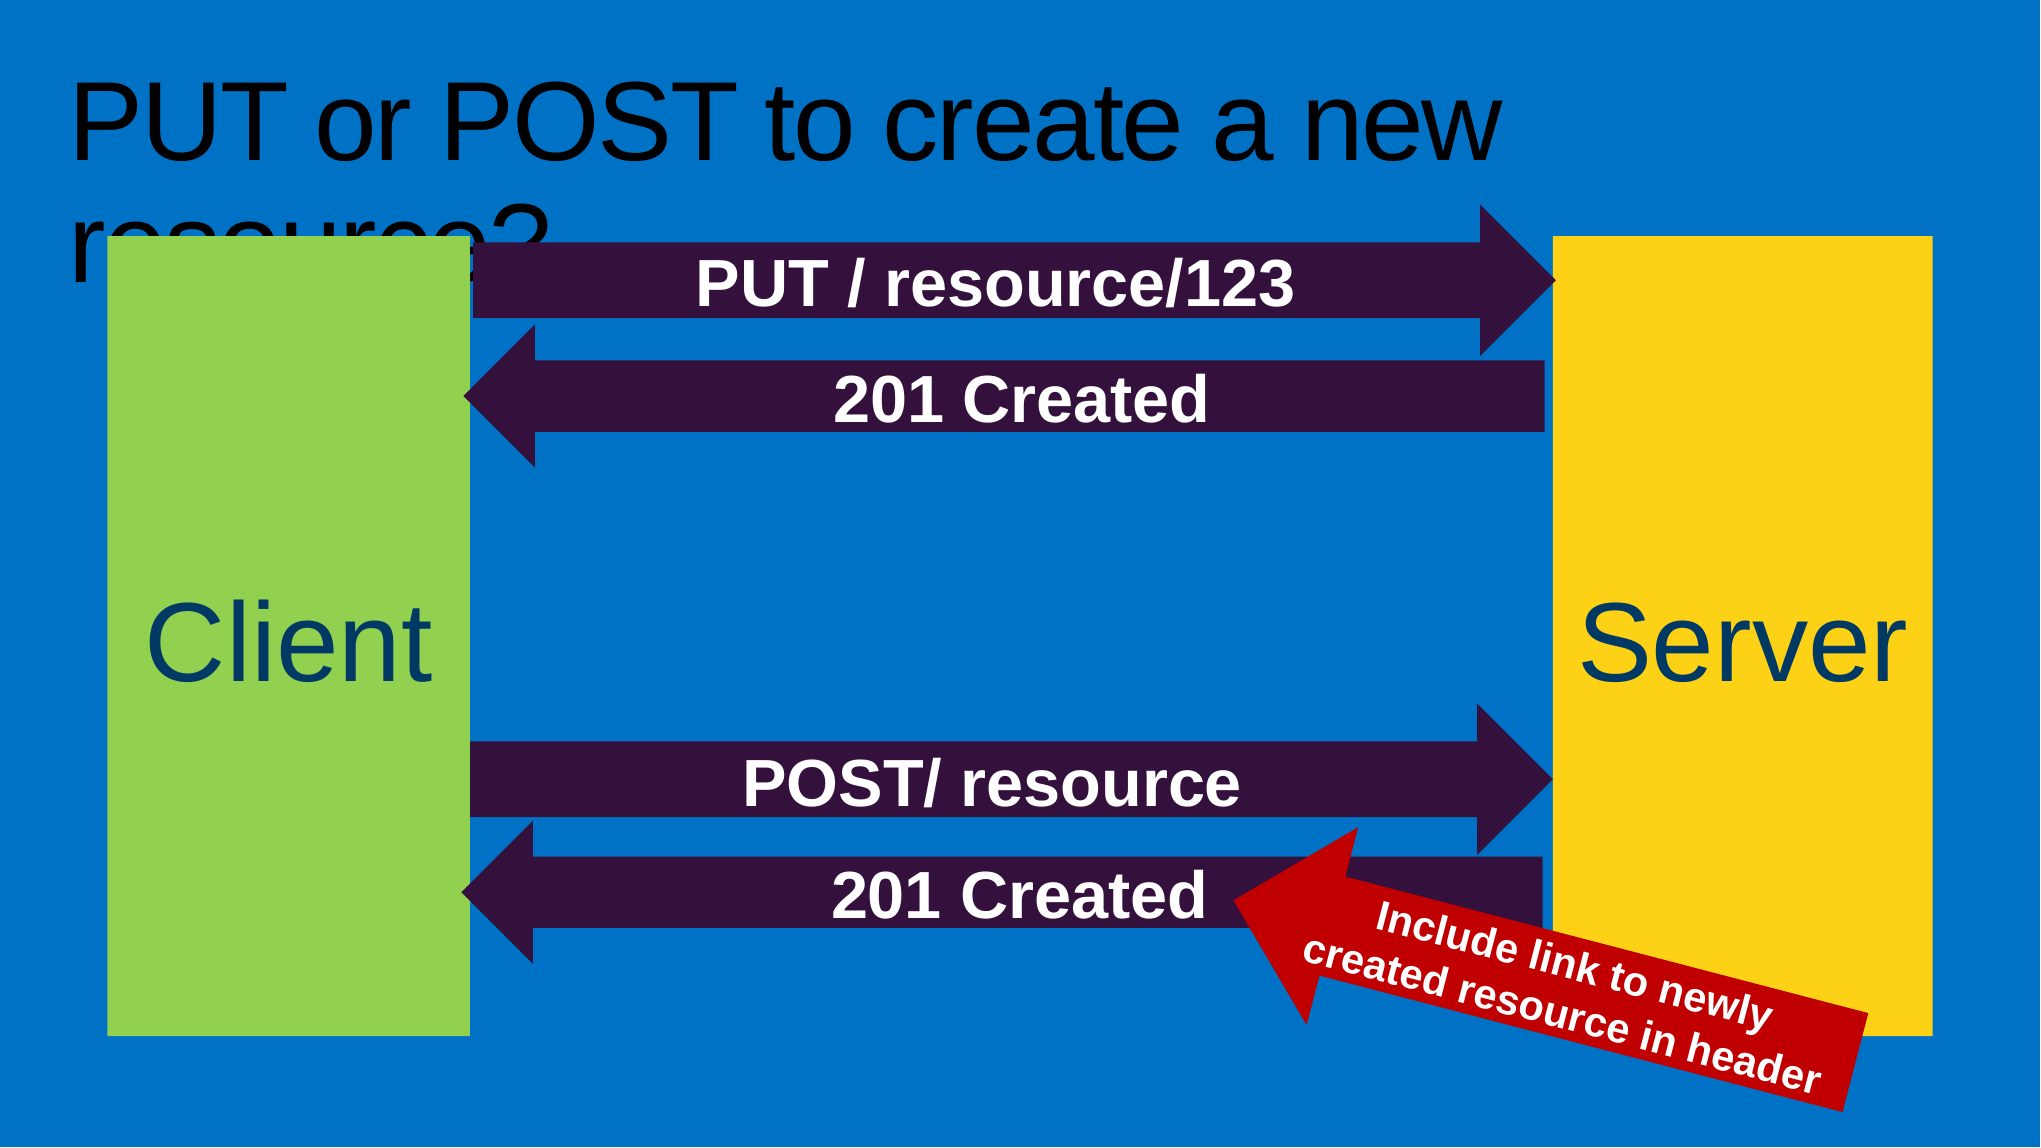

# PUT or POST to create a new resource?
PUT / resource/123
Client
Server
201 Created
POST/ resource
201 Created
Include link to newly created resource in header